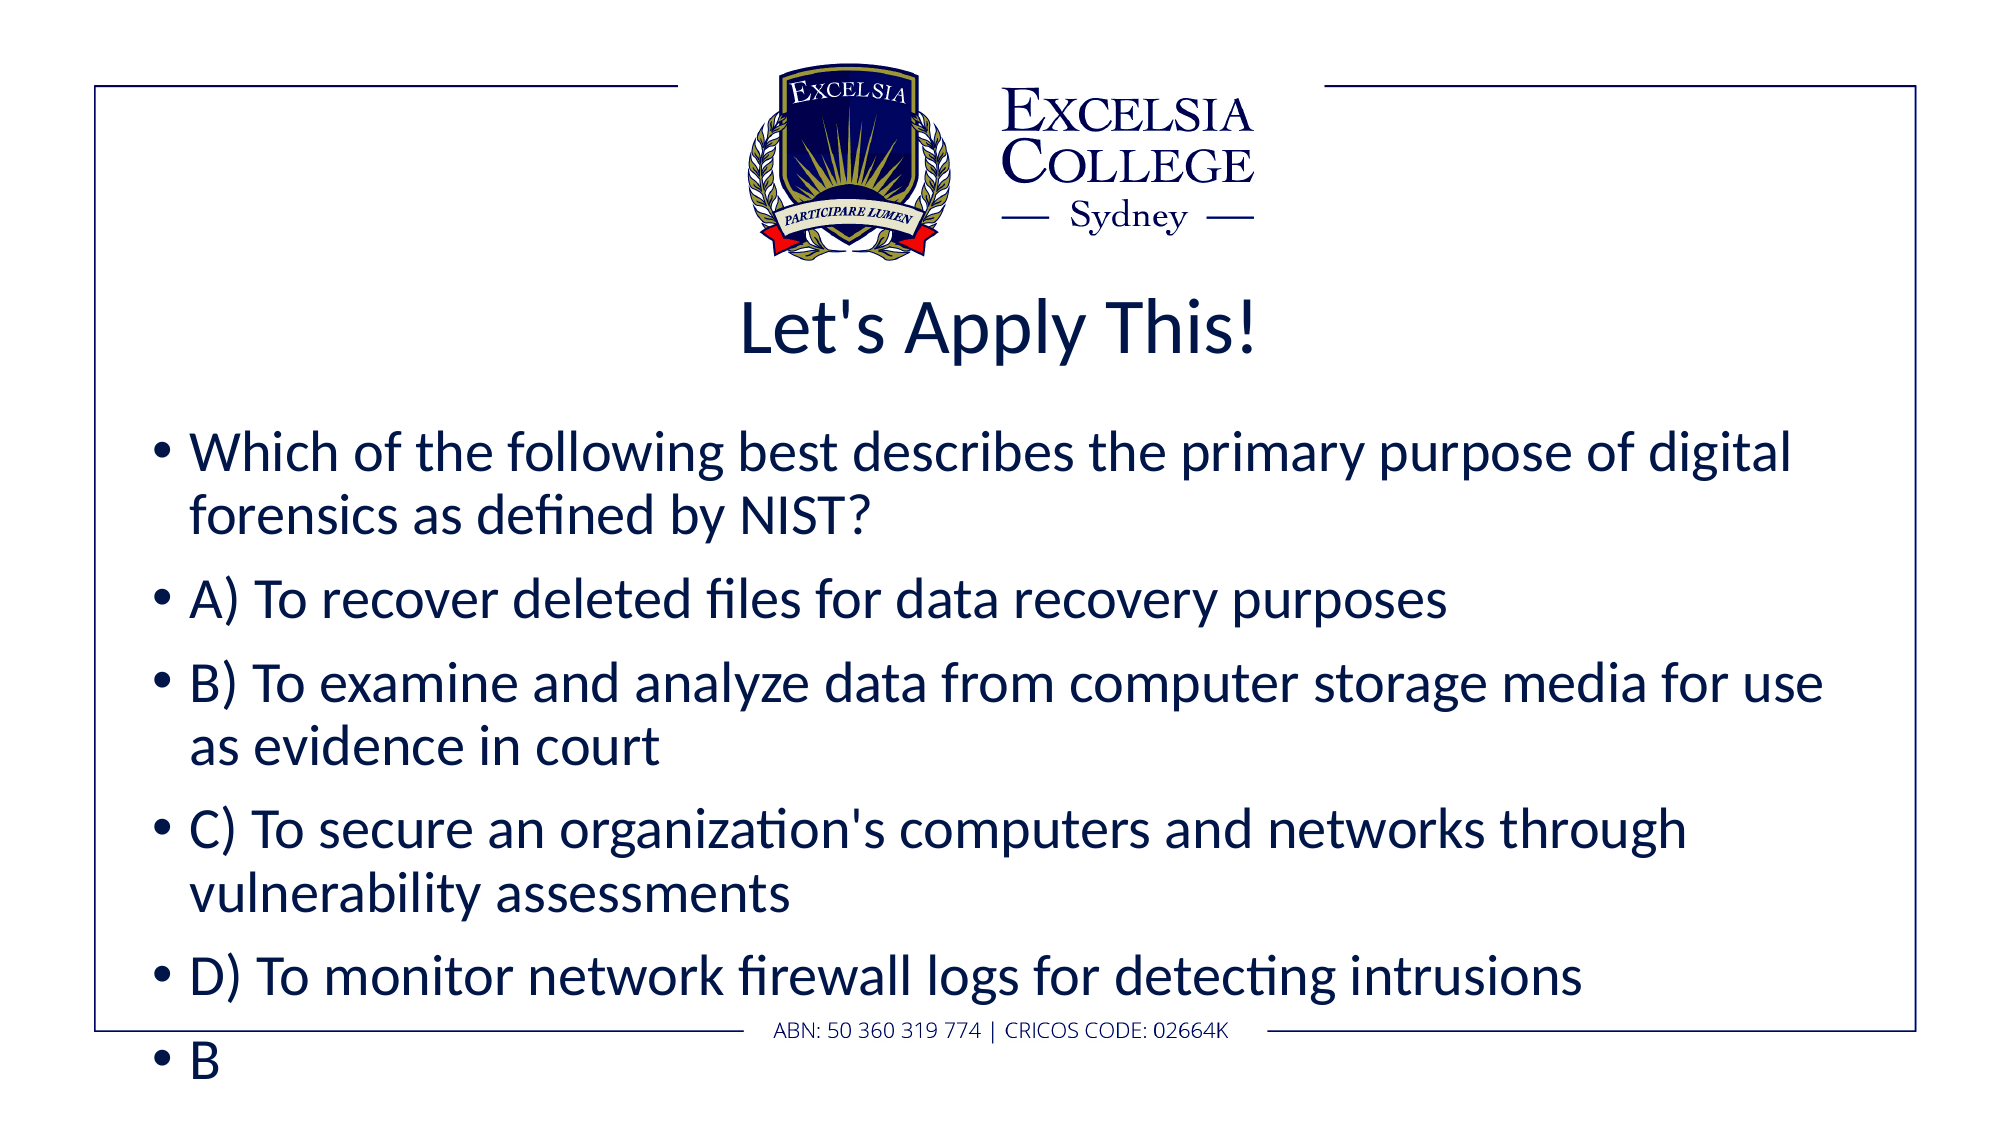

# Let's Apply This!
Which of the following best describes the primary purpose of digital forensics as defined by NIST?
A) To recover deleted files for data recovery purposes
B) To examine and analyze data from computer storage media for use as evidence in court
C) To secure an organization's computers and networks through vulnerability assessments
D) To monitor network firewall logs for detecting intrusions
B